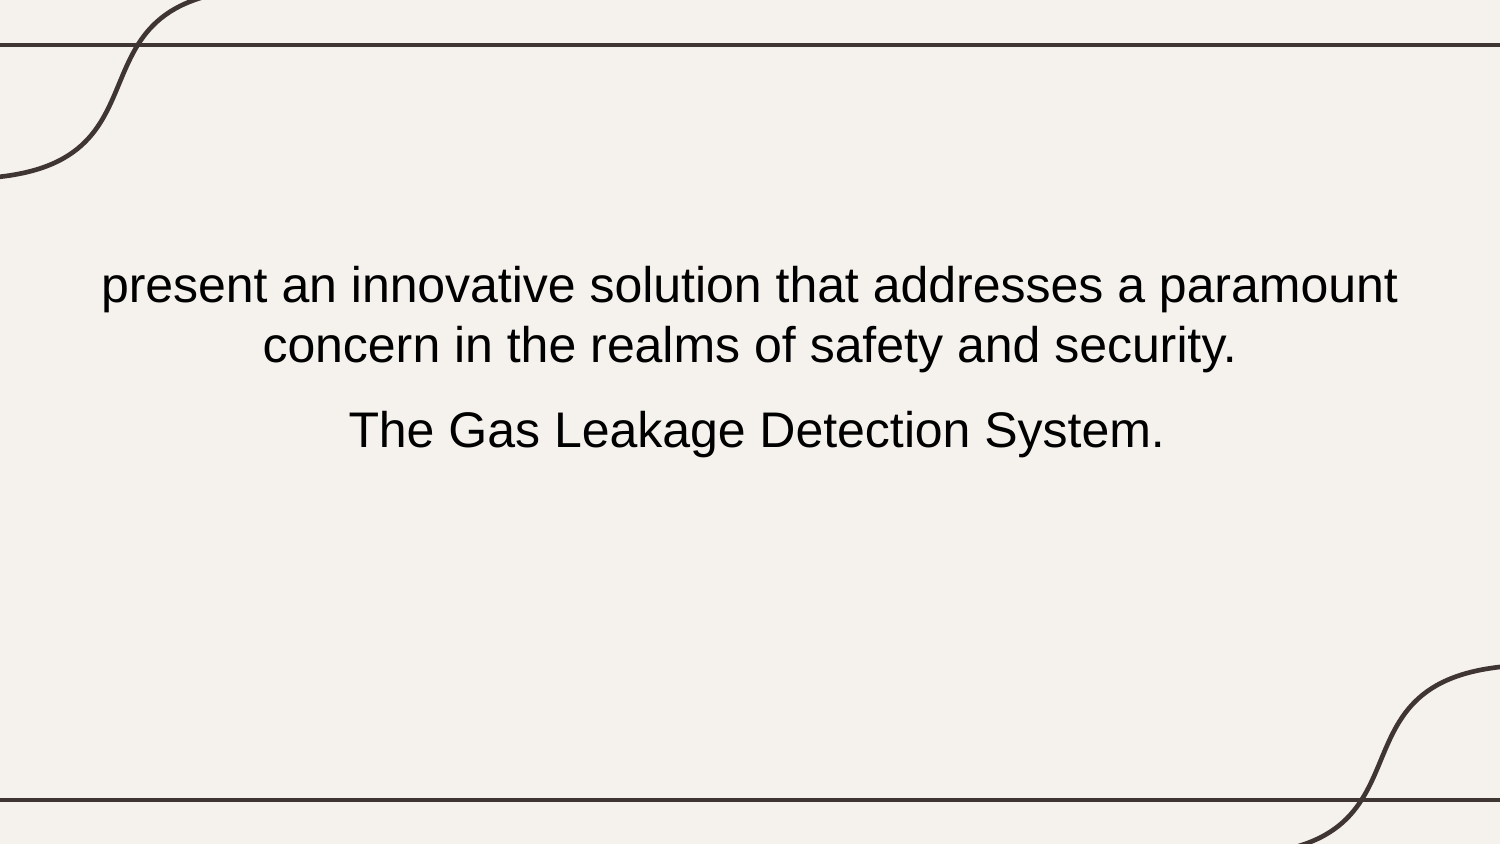

present an innovative solution that addresses a paramount concern in the realms of safety and security.
 The Gas Leakage Detection System.